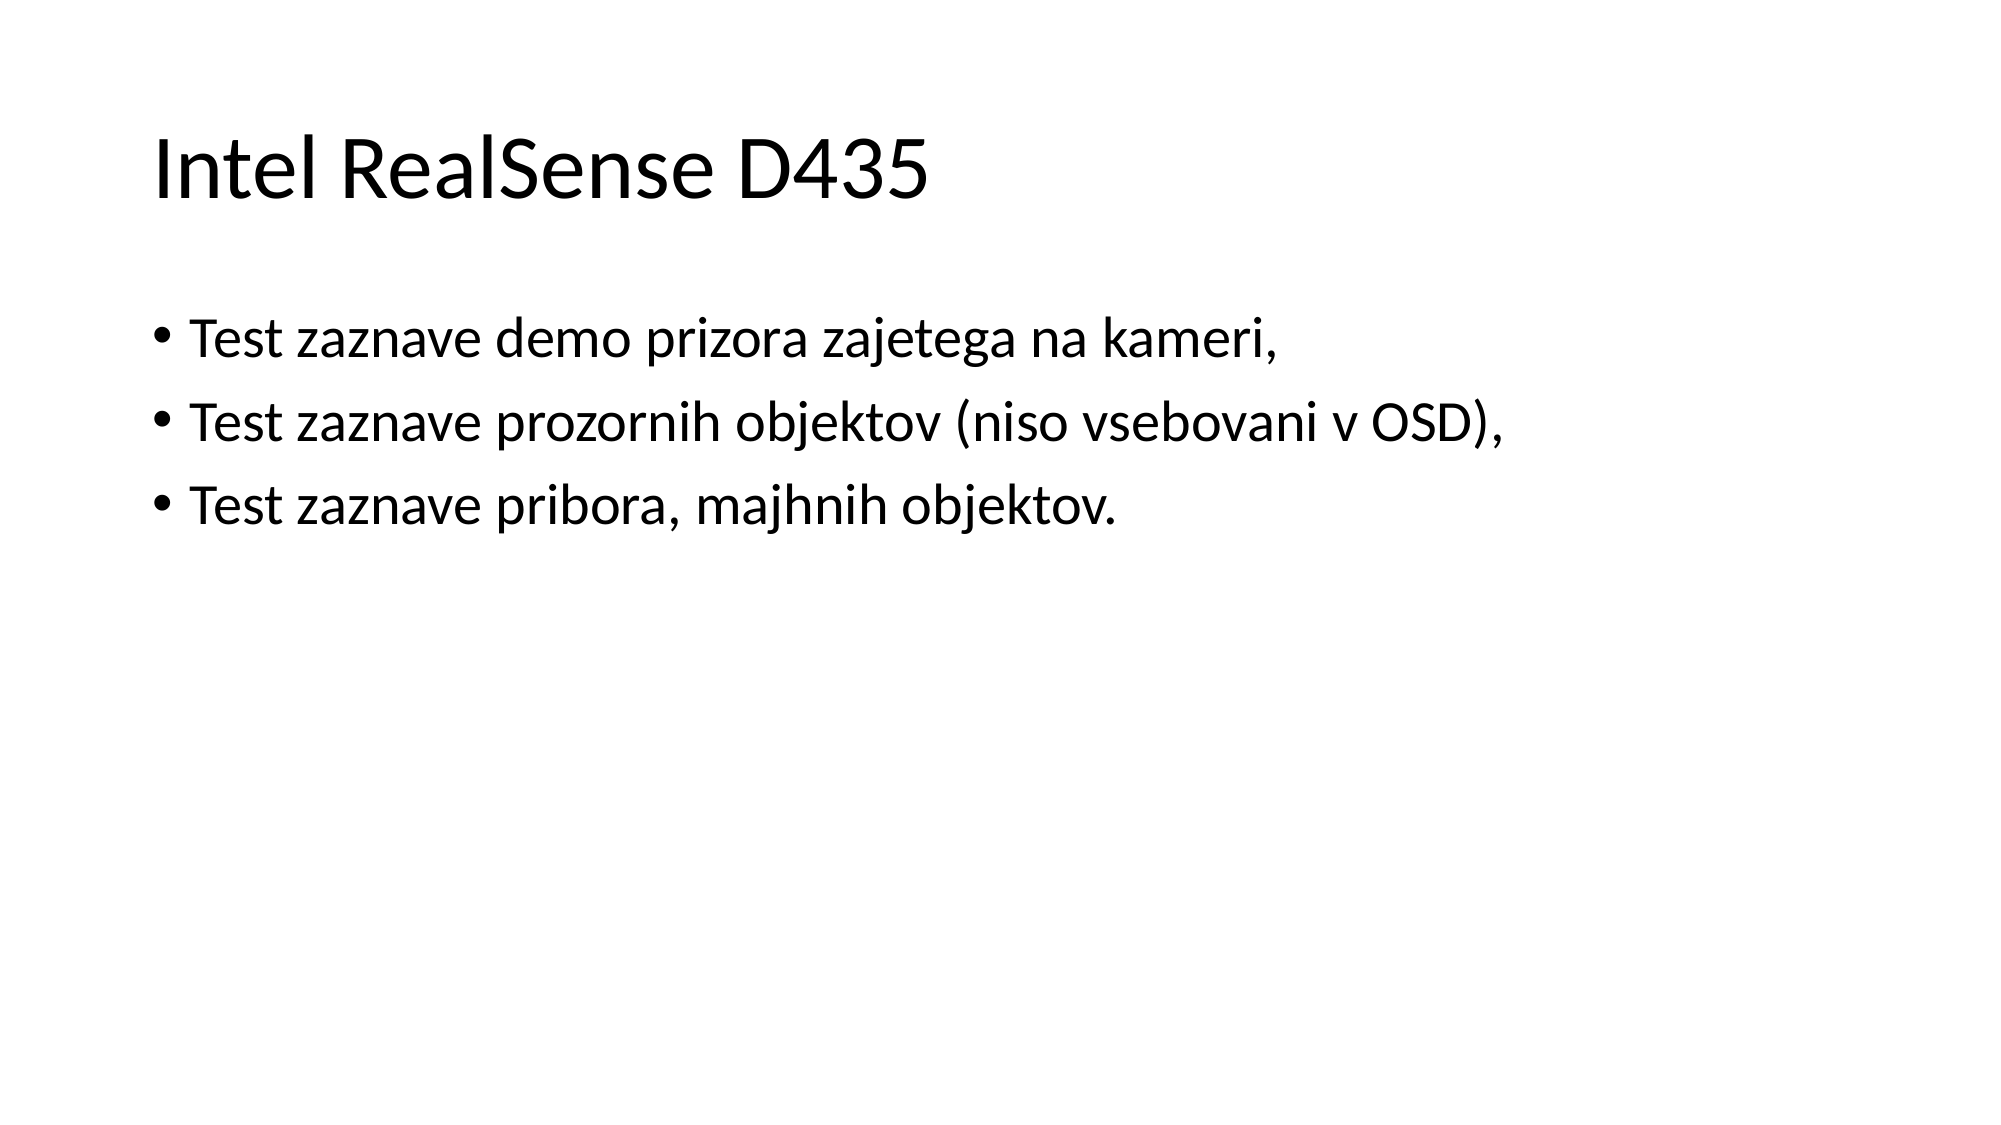

# Intel RealSense D435
Test zaznave demo prizora zajetega na kameri,
Test zaznave prozornih objektov (niso vsebovani v OSD),
Test zaznave pribora, majhnih objektov.